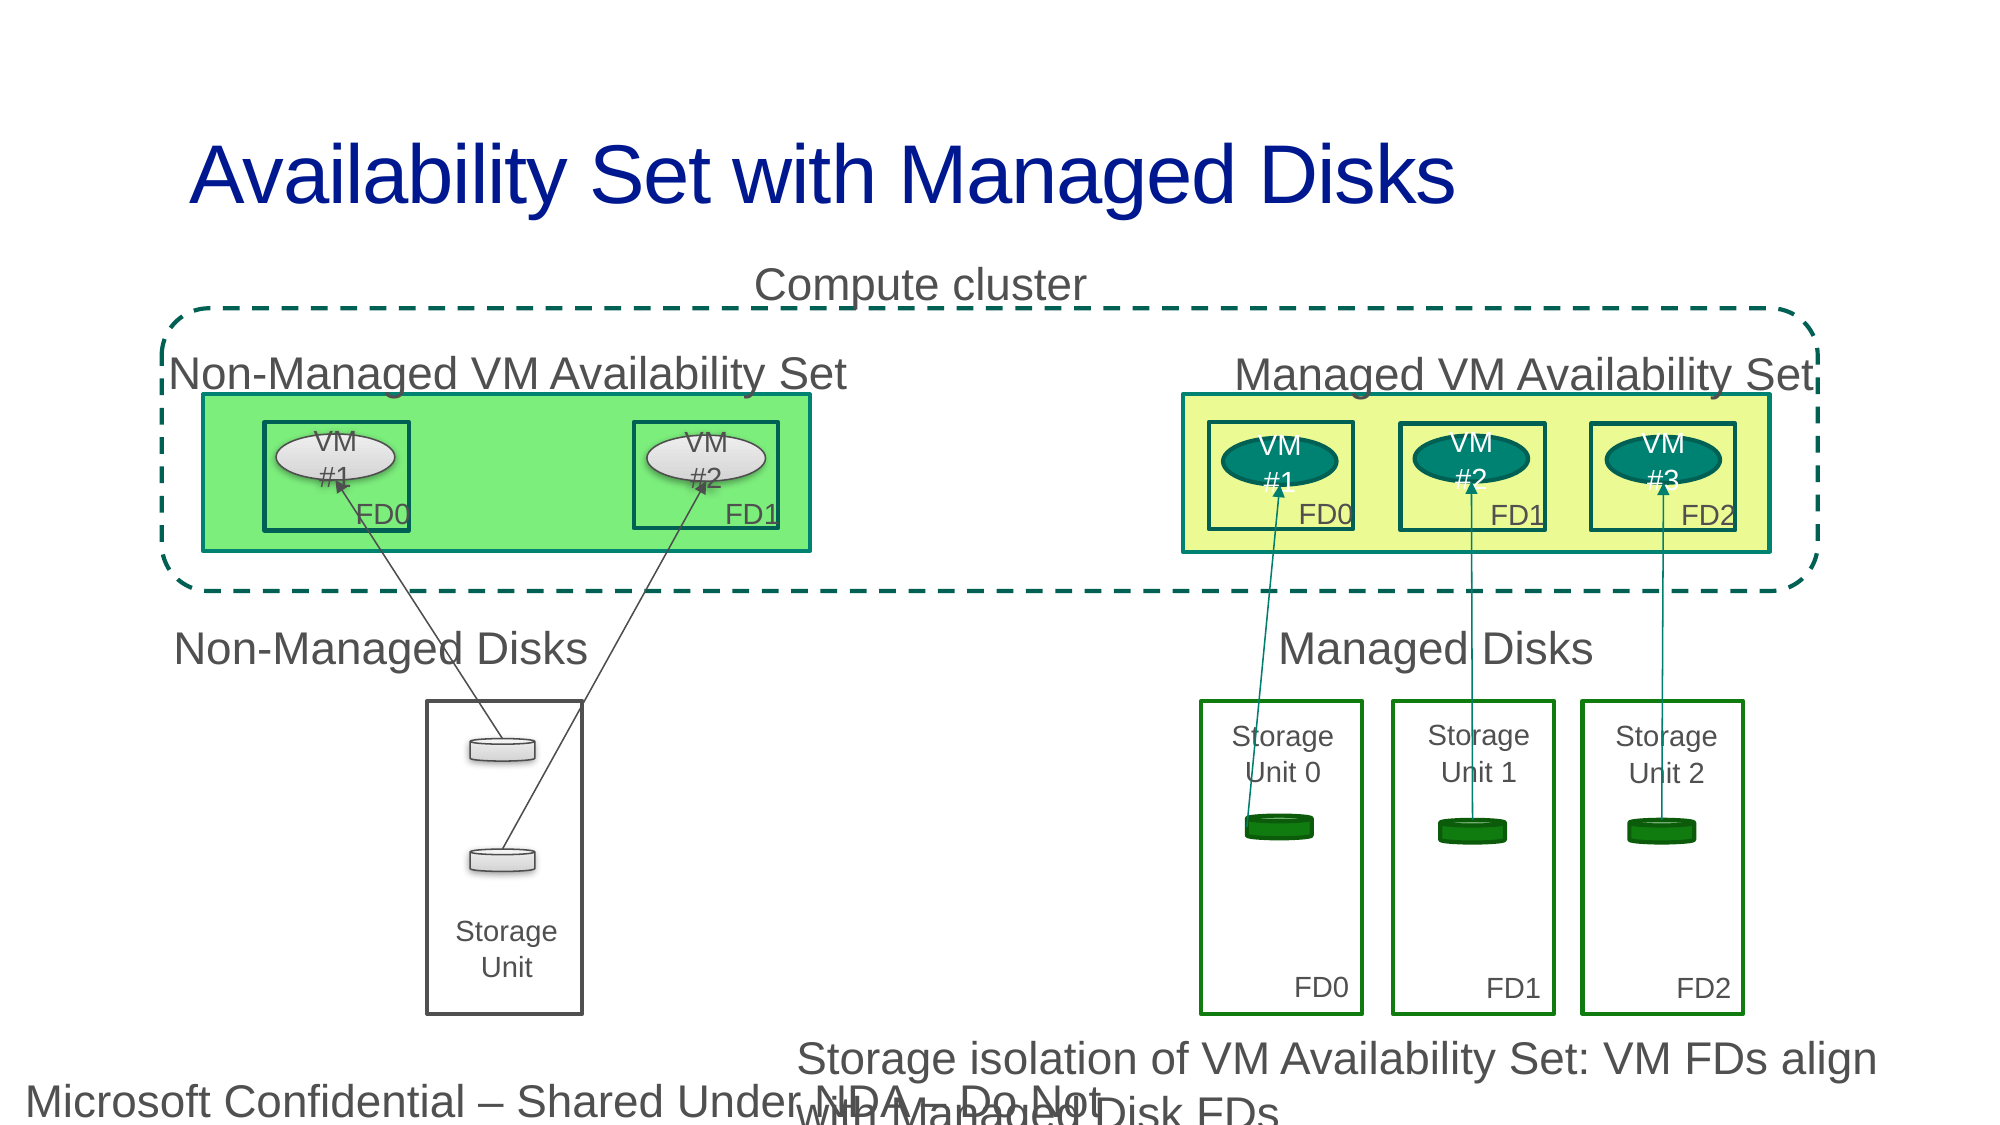

# Availability Set with Managed Disks
Compute cluster

Non-Managed VM Availability Set

VM #1
VM #2
FD0
FD1
Non-Managed Disks

Storage
Unit
Managed VM Availability Set

VM #2
VM #3
VM #1
FD0
FD1
FD2
Managed Disks

Storage
Unit 1
Storage
Unit 0
Storage
Unit 2

FD0
FD2
FD1
Storage isolation of VM Availability Set: VM FDs align with Managed Disk FDs
Microsoft Confidential – Shared Under NDA – Do Not Distribute